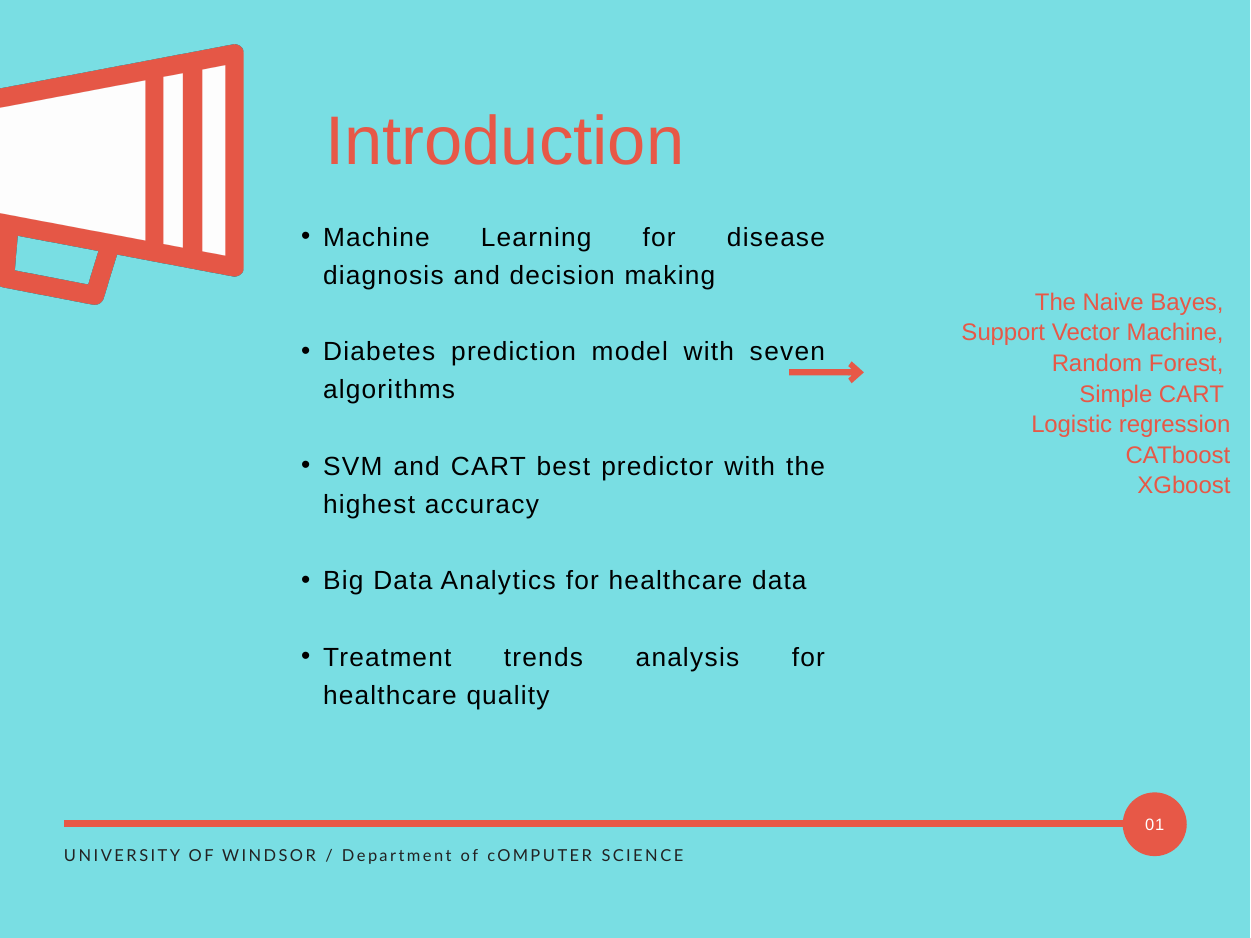

Introduction
Machine Learning for disease diagnosis and decision making

Diabetes prediction model with seven algorithms

SVM and CART best predictor with the highest accuracy

Big Data Analytics for healthcare data

Treatment trends analysis for healthcare quality

The Naive Bayes,
Support Vector Machine,
Random Forest,
Simple CART
Logistic regression
CATboost
XGboost

01

UNIVERSITY OF WINDSOR / Department of cOMPUTER SCIENCE